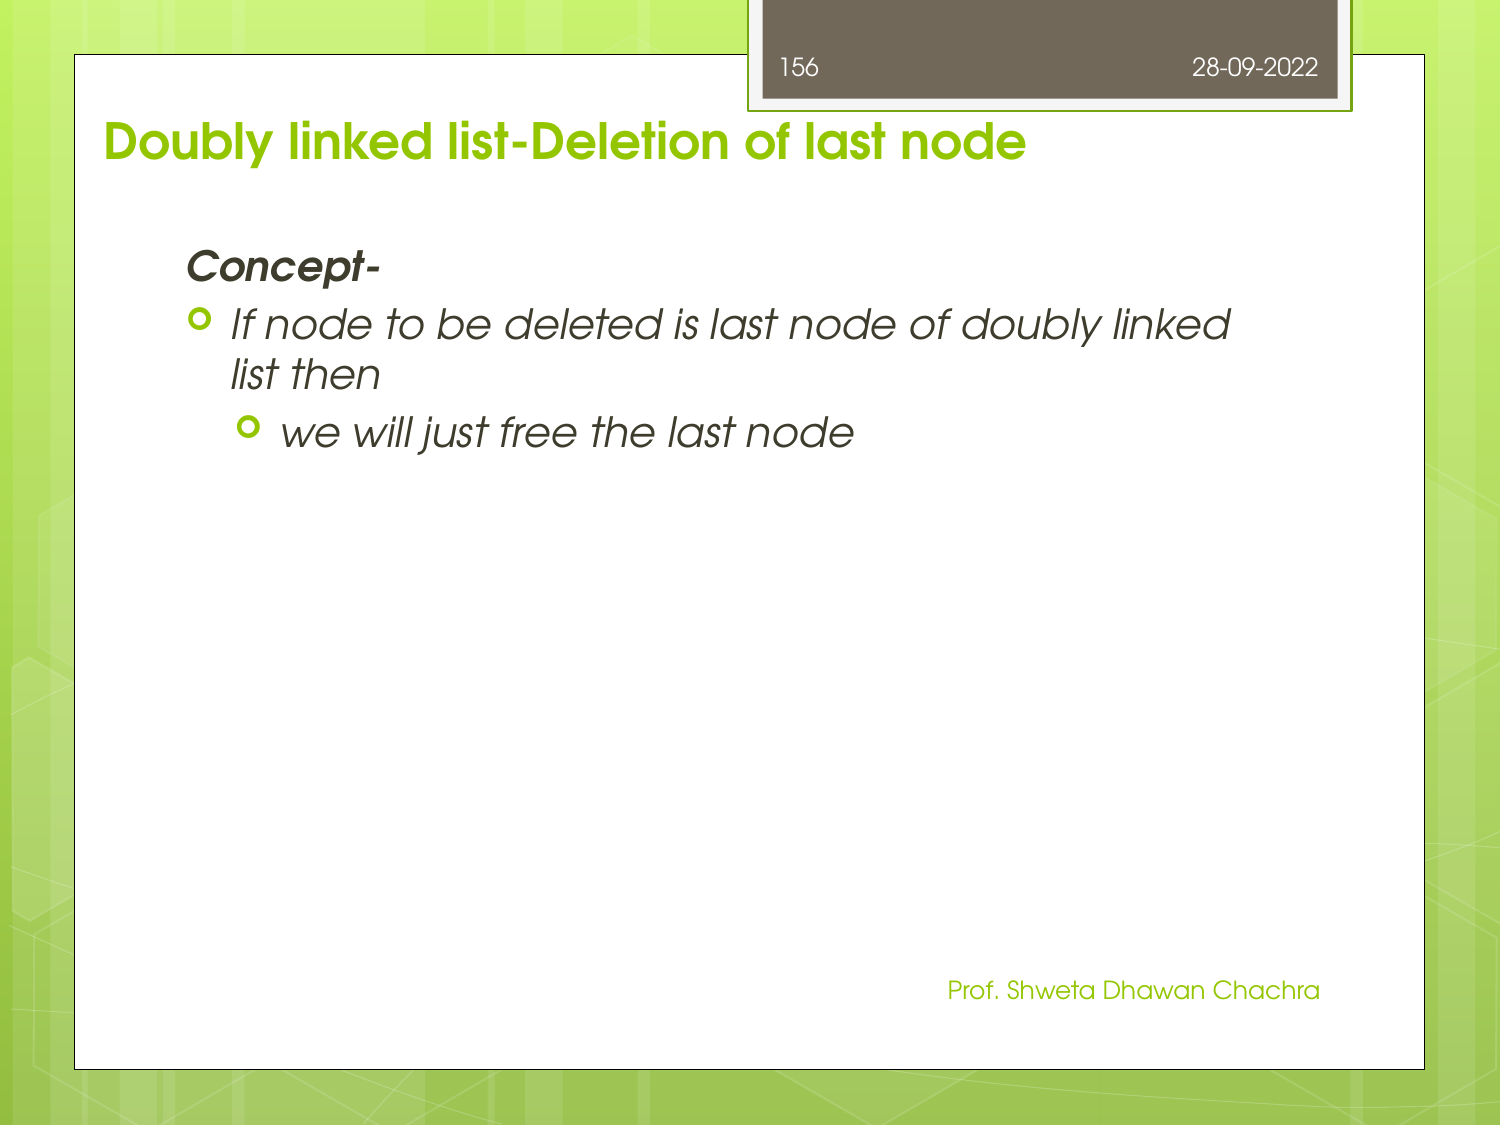

156
28-09-2022
# Doubly linked list-Deletion of last node
Concept-
If node to be deleted is last node of doubly linked list then
we will just free the last node
Prof. Shweta Dhawan Chachra